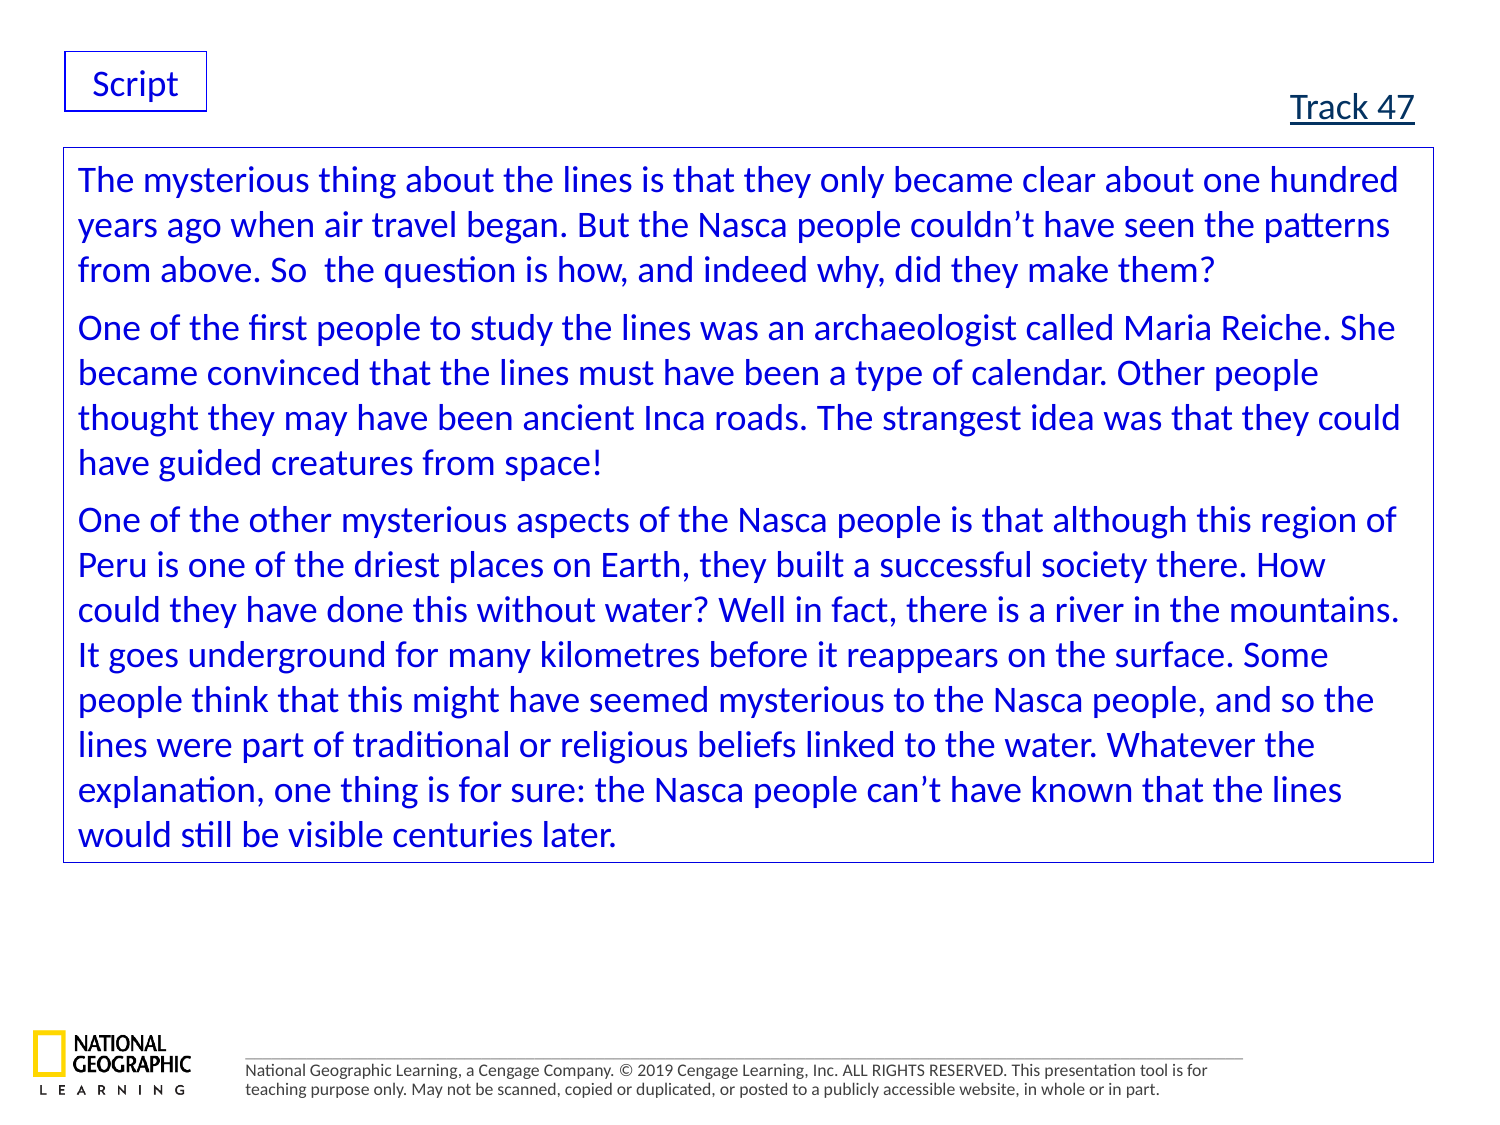

Script
Track 47
The mysterious thing about the lines is that they only became clear about one hundred years ago when air travel began. But the Nasca people couldn’t have seen the patterns from above. So  the question is how, and indeed why, did they make them?
One of the first people to study the lines was an archaeologist called Maria Reiche. She became convinced that the lines must have been a type of calendar. Other people thought they may have been ancient Inca roads. The strangest idea was that they could have guided creatures from space!
One of the other mysterious aspects of the Nasca people is that although this region of Peru is one of the driest places on Earth, they built a successful society there. How could they have done this without water? Well in fact, there is a river in the mountains. It goes underground for many kilometres before it reappears on the surface. Some people think that this might have seemed mysterious to the Nasca people, and so the lines were part of traditional or religious beliefs linked to the water. Whatever the explanation, one thing is for sure: the Nasca people can’t have known that the lines would still be visible centuries later.